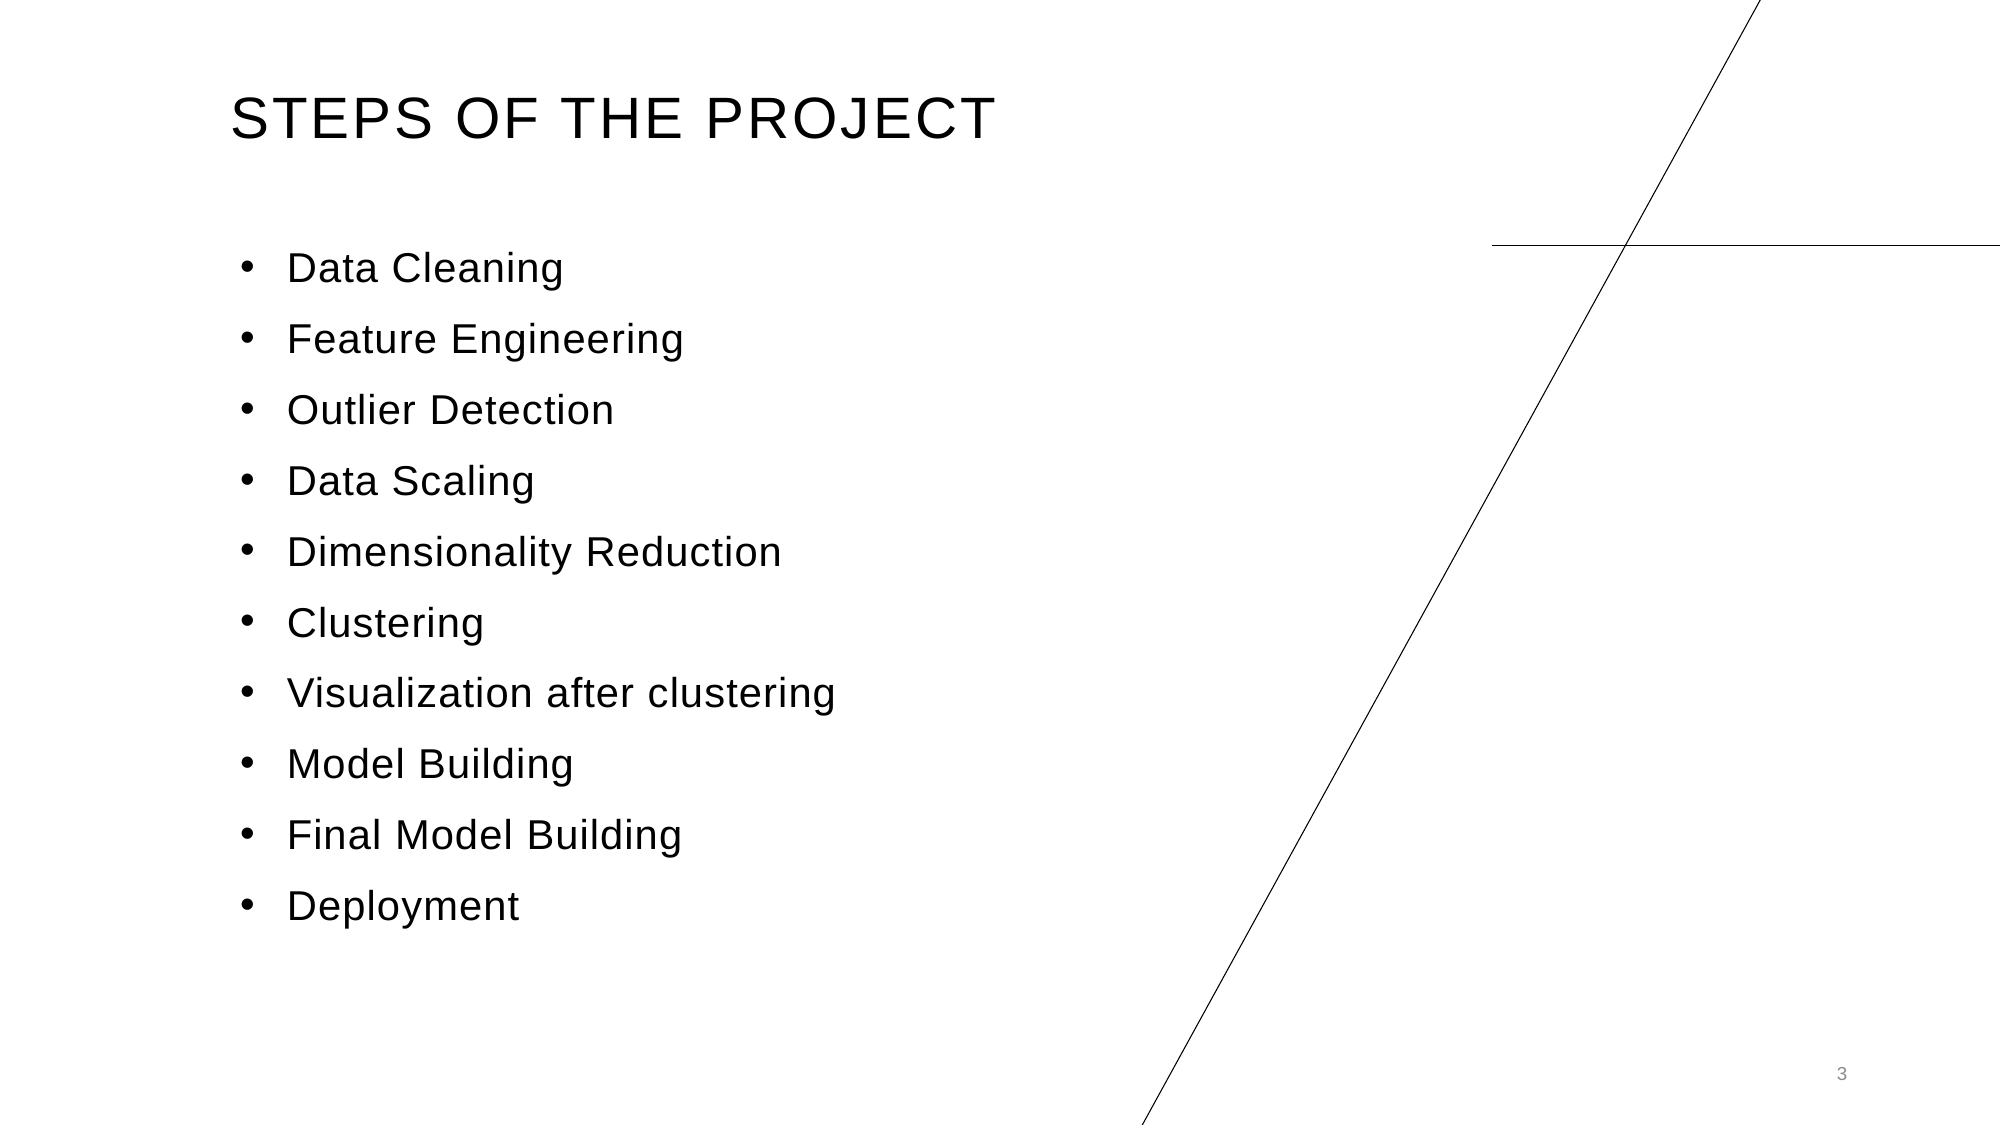

# Steps of the project
Data Cleaning
Feature Engineering
Outlier Detection
Data Scaling
Dimensionality Reduction
Clustering
Visualization after clustering
Model Building
Final Model Building
Deployment

3